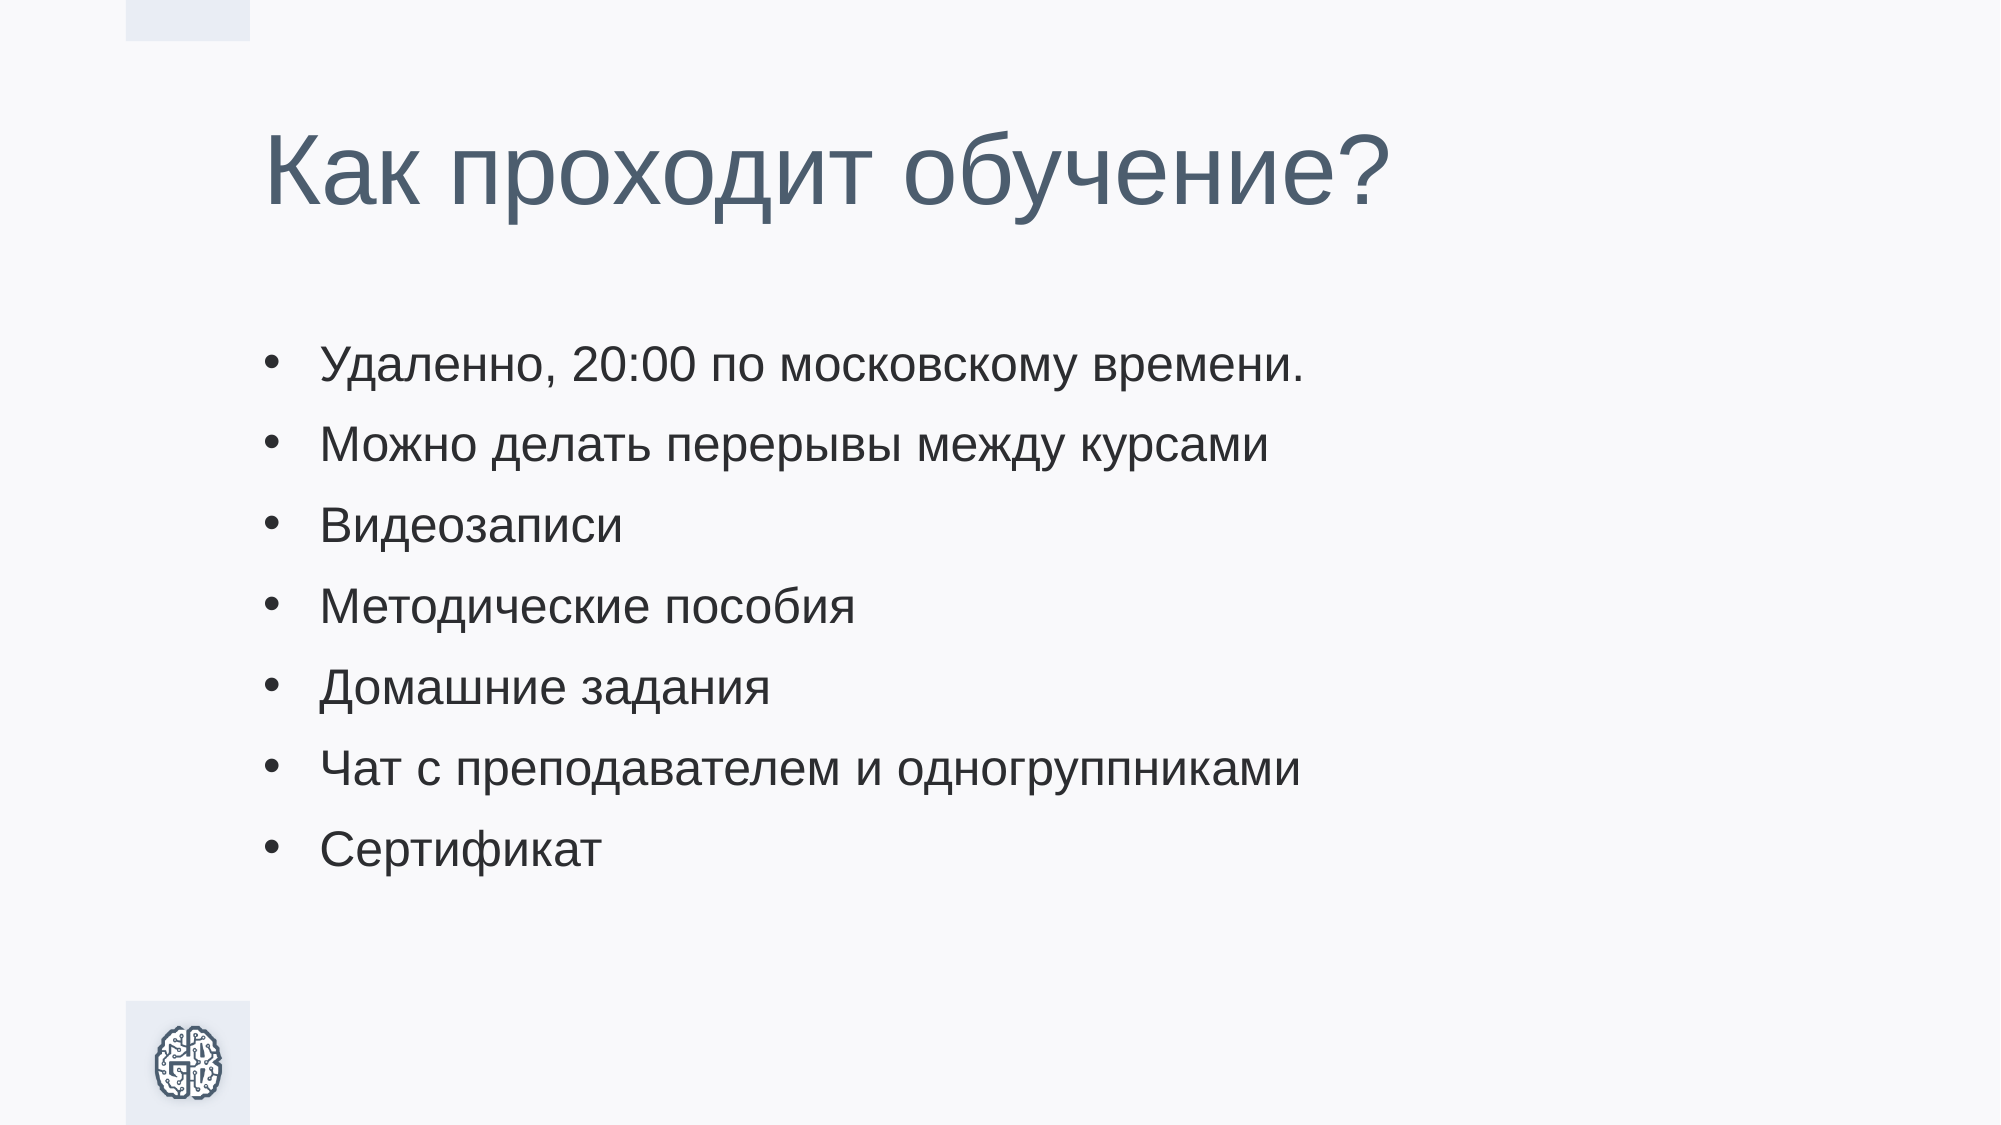

# Как проходит обучение?
Удаленно, 20:00 по московскому времени.
Можно делать перерывы между курсами
Видеозаписи
Методические пособия
Домашние задания
Чат с преподавателем и одногруппниками
Сертификат